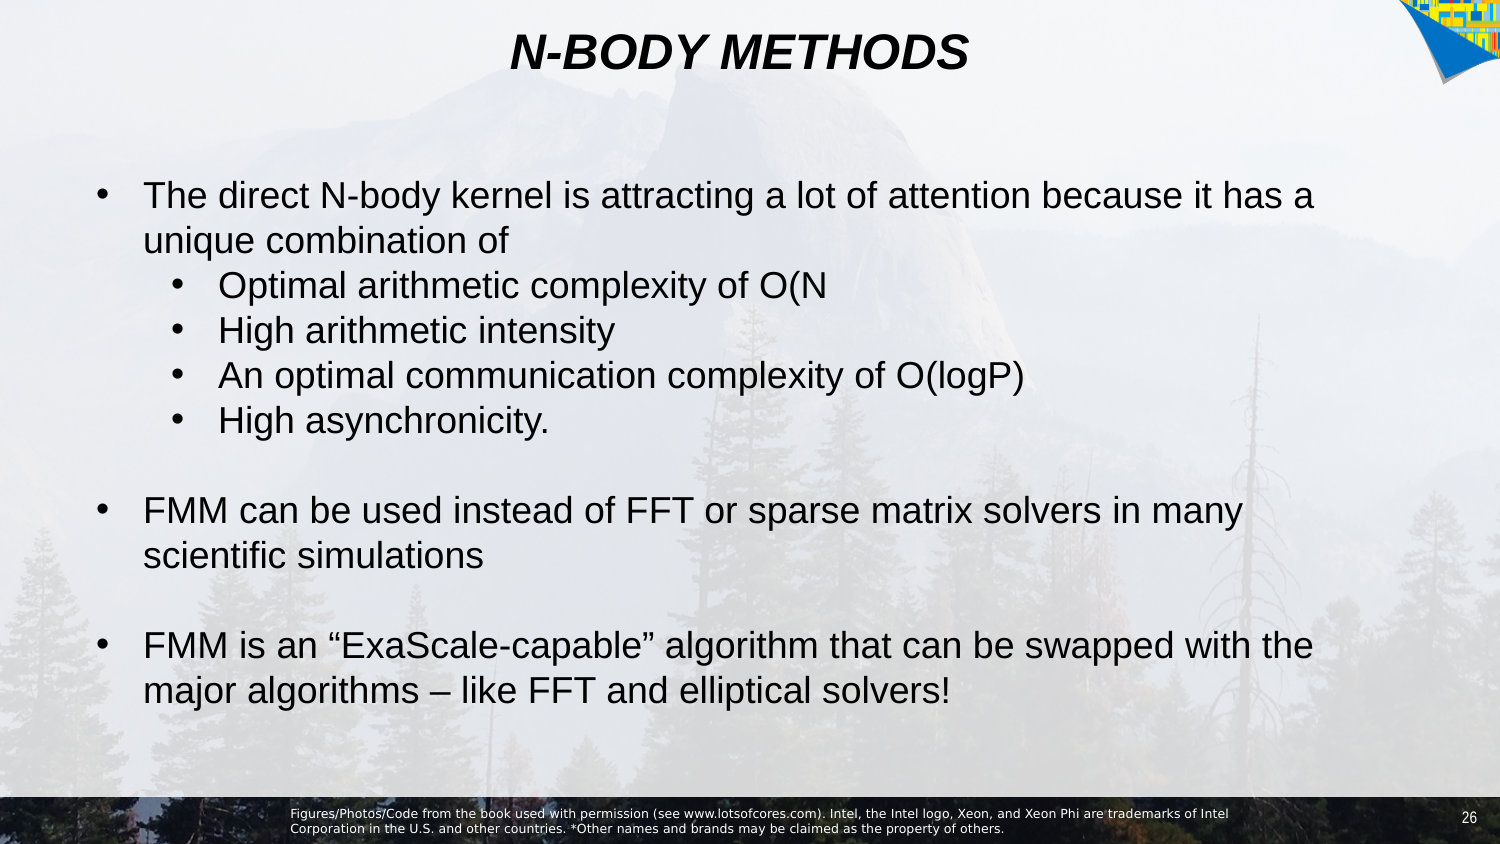

# N-BODY METHODS
The direct N-body kernel is attracting a lot of attention because it has a unique combination of
Optimal arithmetic complexity of O(N
High arithmetic intensity
An optimal communication complexity of O(logP)
High asynchronicity.

FMM can be used instead of FFT or sparse matrix solvers in many scientific simulations

FMM is an “ExaScale-capable” algorithm that can be swapped with the major algorithms – like FFT and elliptical solvers!
26